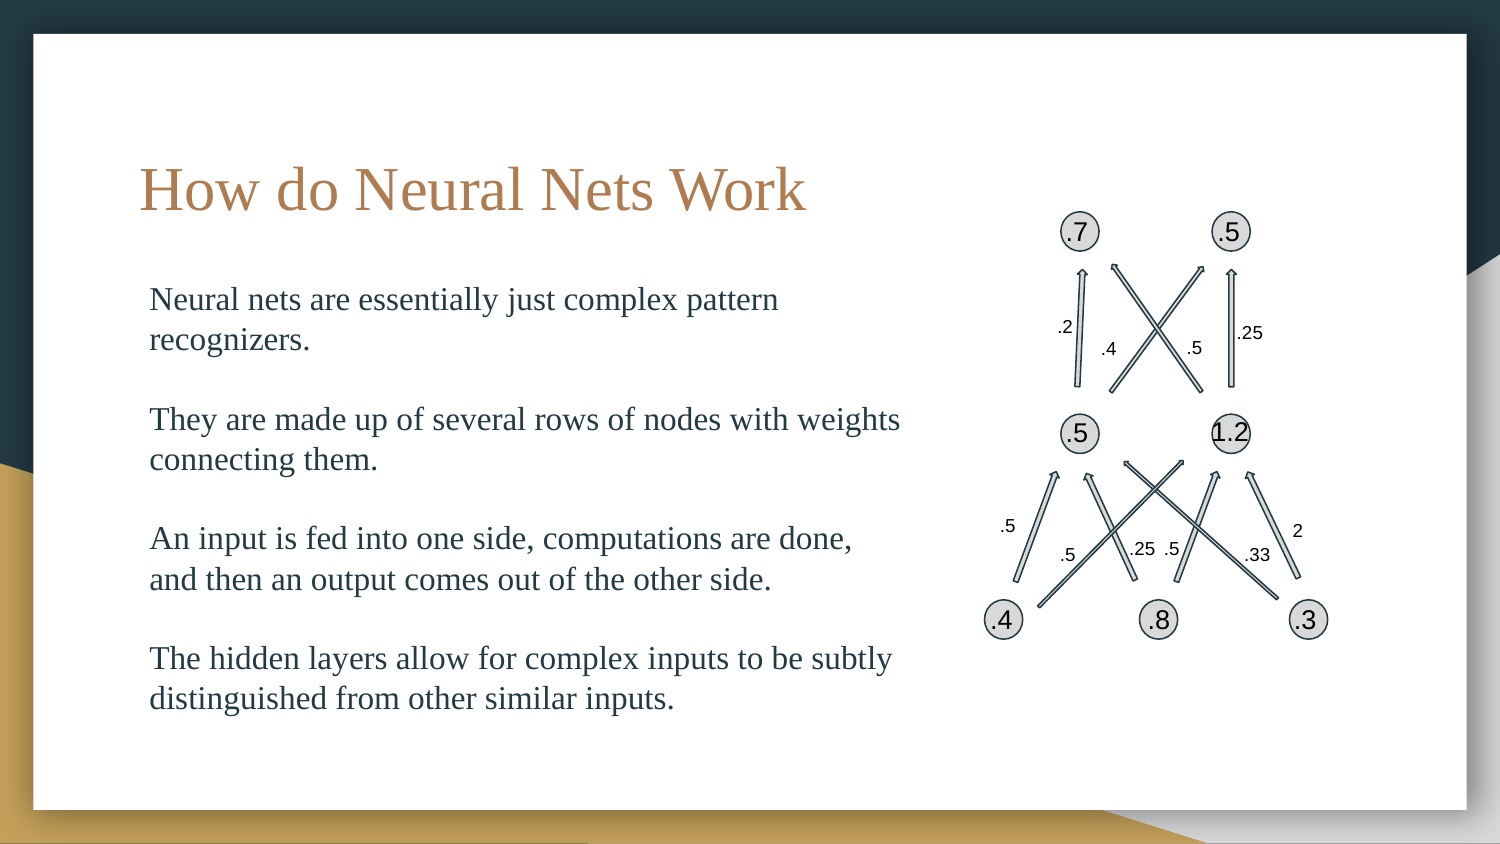

# How do Neural Nets Work
.7
.5

Neural nets are essentially just complex pattern recognizers.

They are made up of several rows of nodes with weights connecting them.

An input is fed into one side, computations are done, and then an output comes out of the other side.

The hidden layers allow for complex inputs to be subtly
distinguished from other similar inputs.

.2
.25
.5
.4
1.2
.5

.5
2
.25
.5
.5
.33
.4
.8
.3